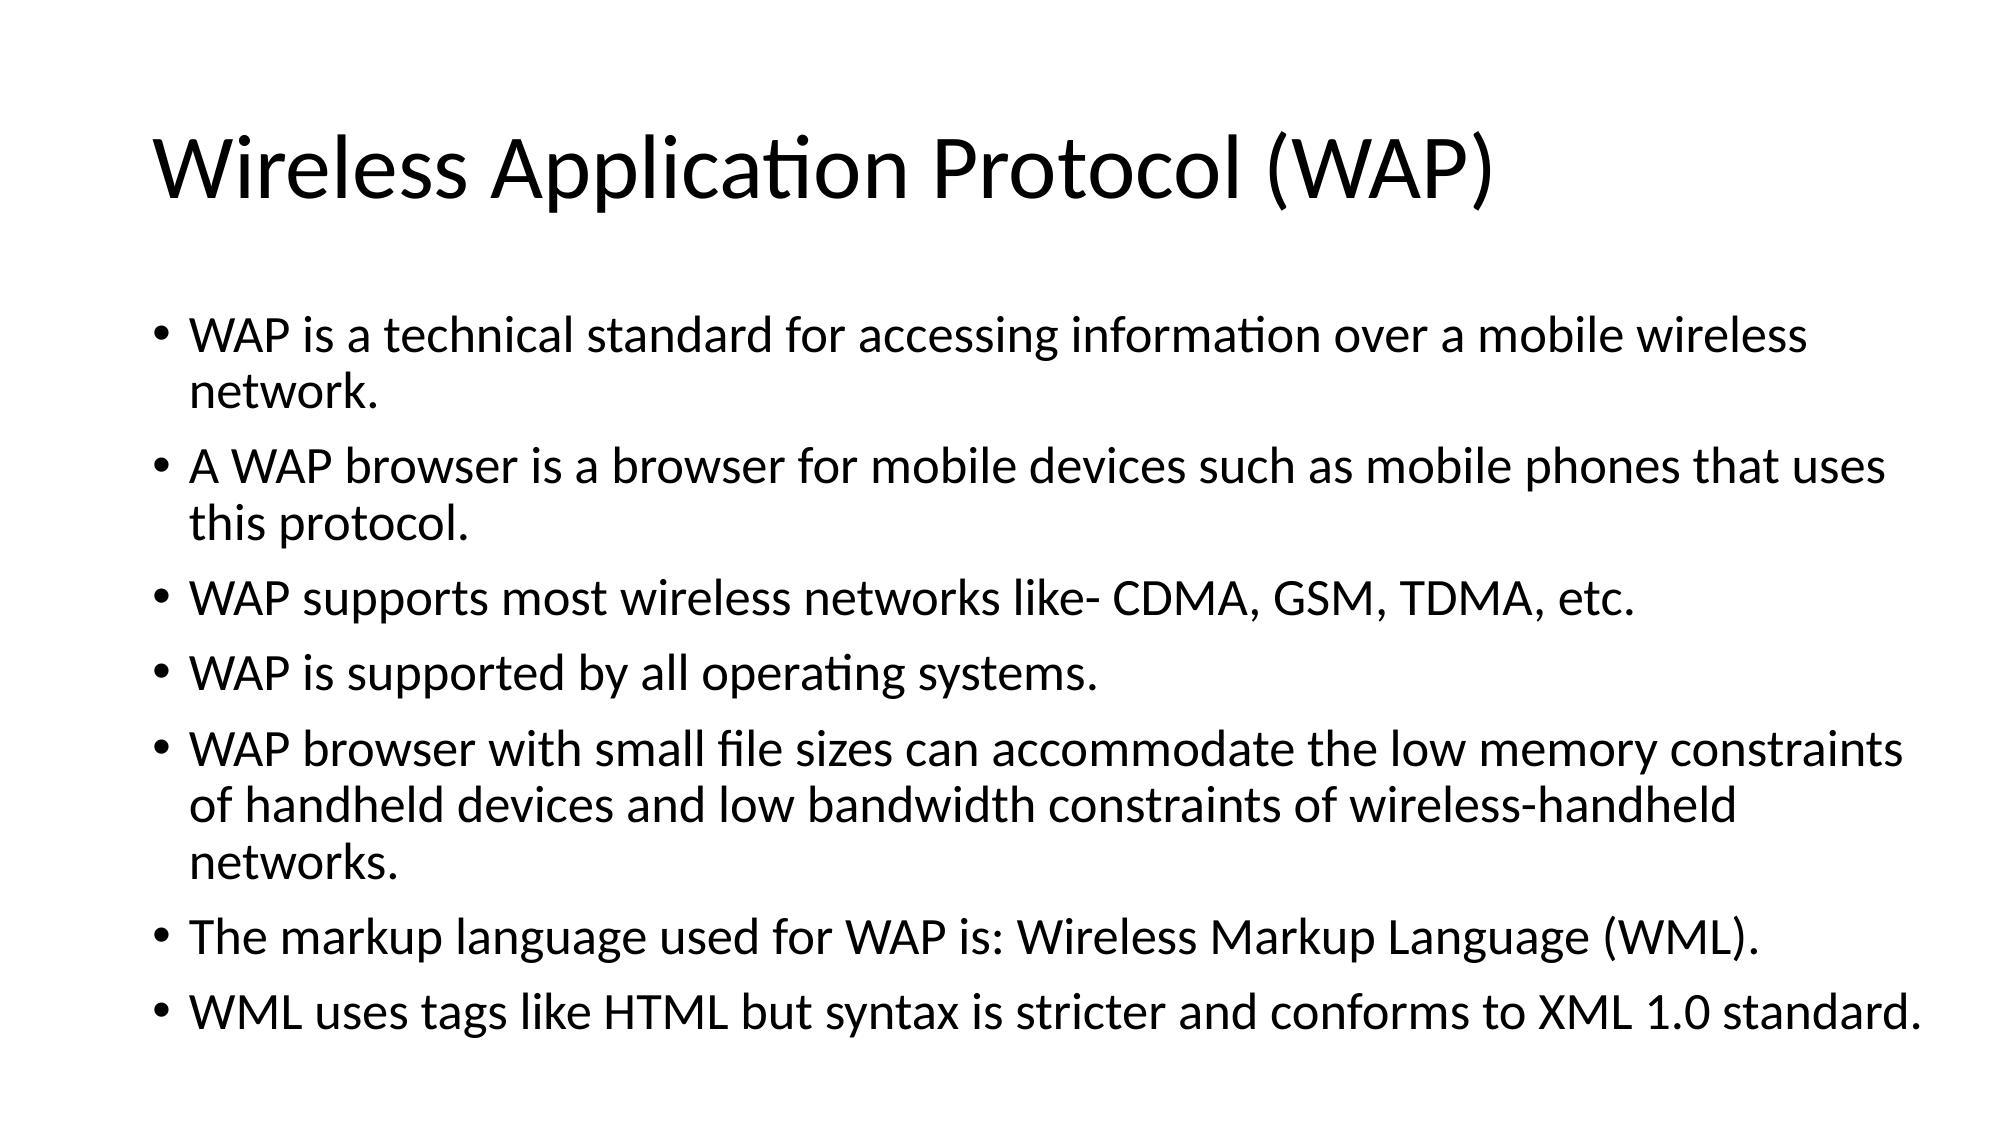

# Wireless Application Protocol (WAP)
WAP is a technical standard for accessing information over a mobile wireless network.
A WAP browser is a browser for mobile devices such as mobile phones that uses this protocol.
WAP supports most wireless networks like- CDMA, GSM, TDMA, etc.
WAP is supported by all operating systems.
WAP browser with small file sizes can accommodate the low memory constraints of handheld devices and low bandwidth constraints of wireless-handheld networks.
The markup language used for WAP is: Wireless Markup Language (WML).
WML uses tags like HTML but syntax is stricter and conforms to XML 1.0 standard.